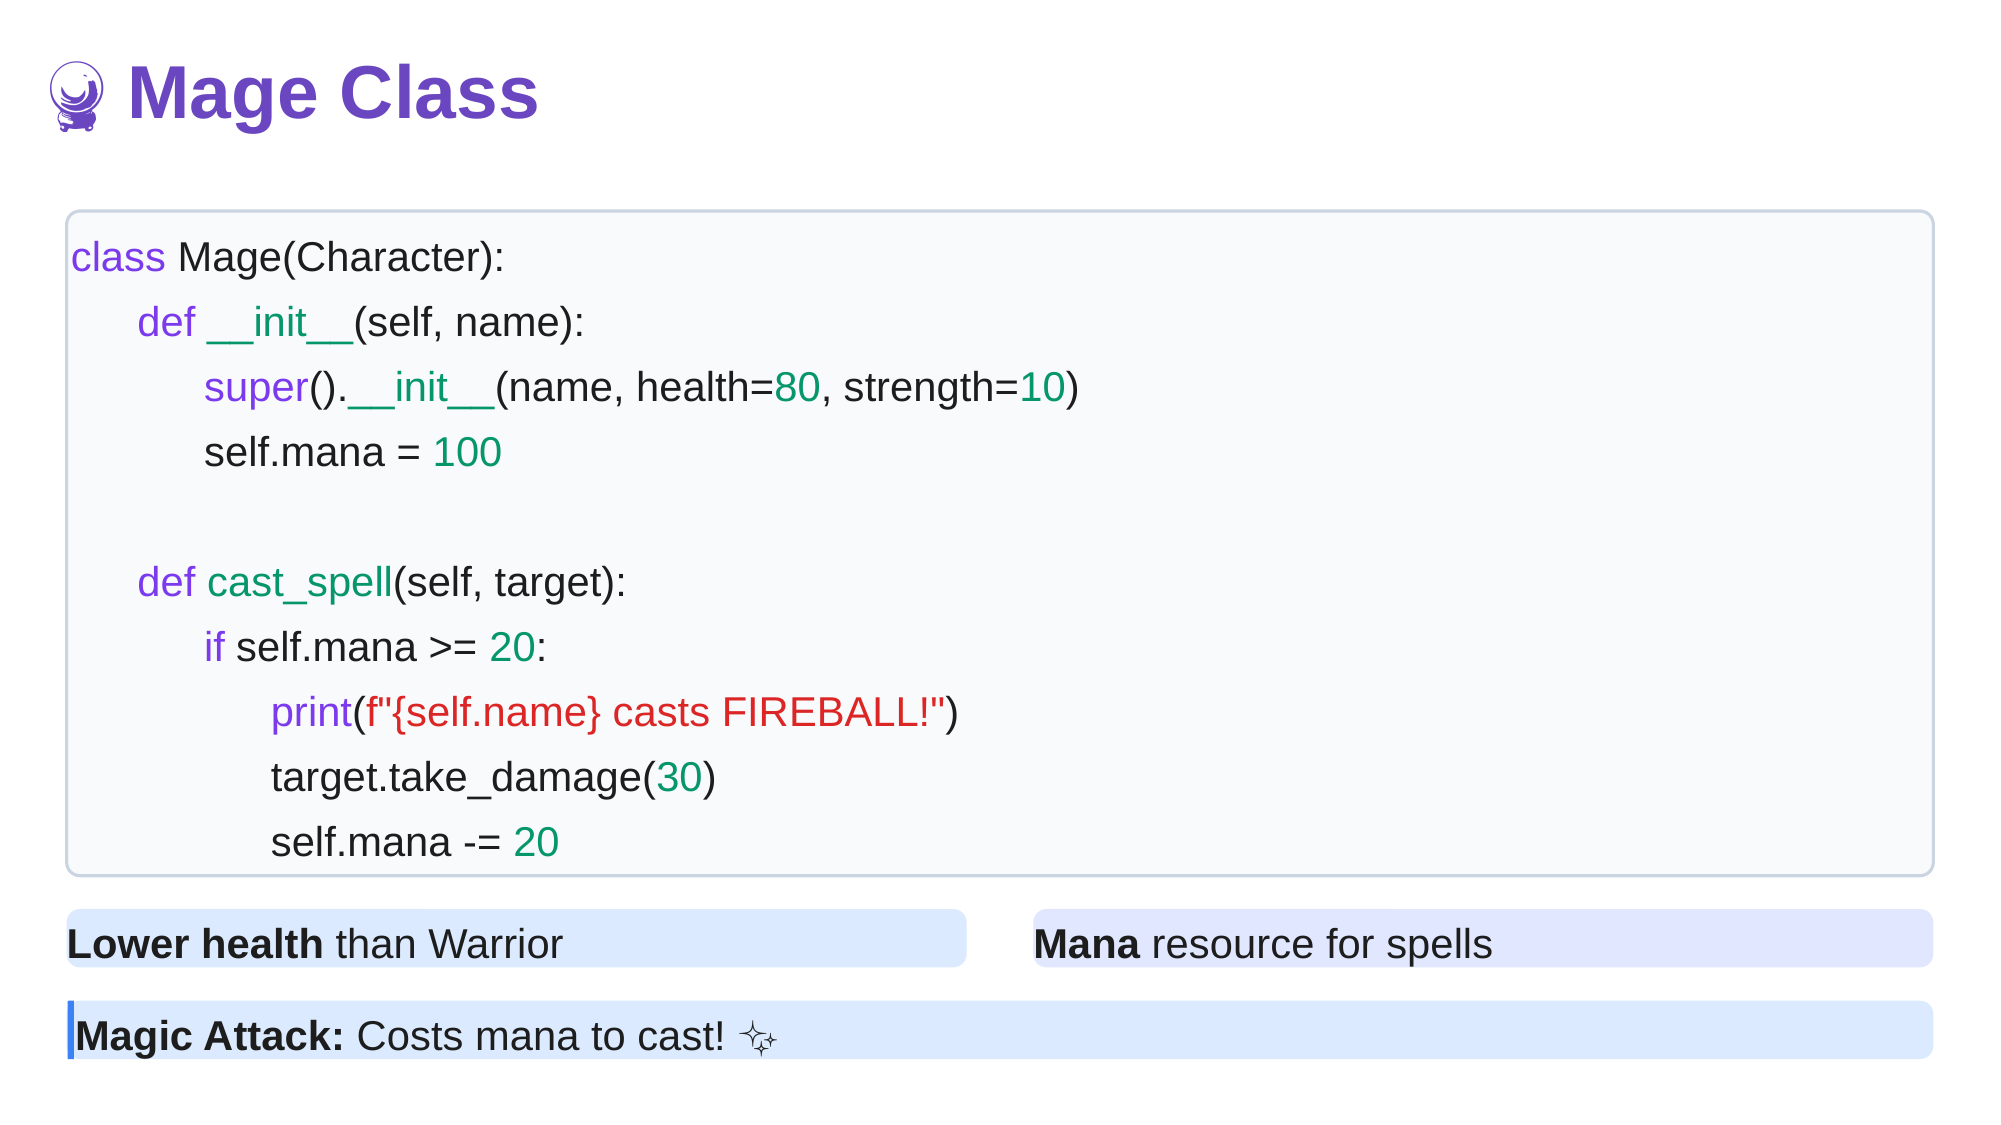

🔮 Mage Class

class Mage(Character):
def __init__(self, name):
super().__init__(name, health=80, strength=10)
self.mana = 100
def cast_spell(self, target):
if self.mana >= 20:
print(f"{self.name} casts FIREBALL!")
target.take_damage(30)
self.mana -= 20

Lower health than Warrior

Mana resource for spells

Magic Attack: Costs mana to cast! ✨